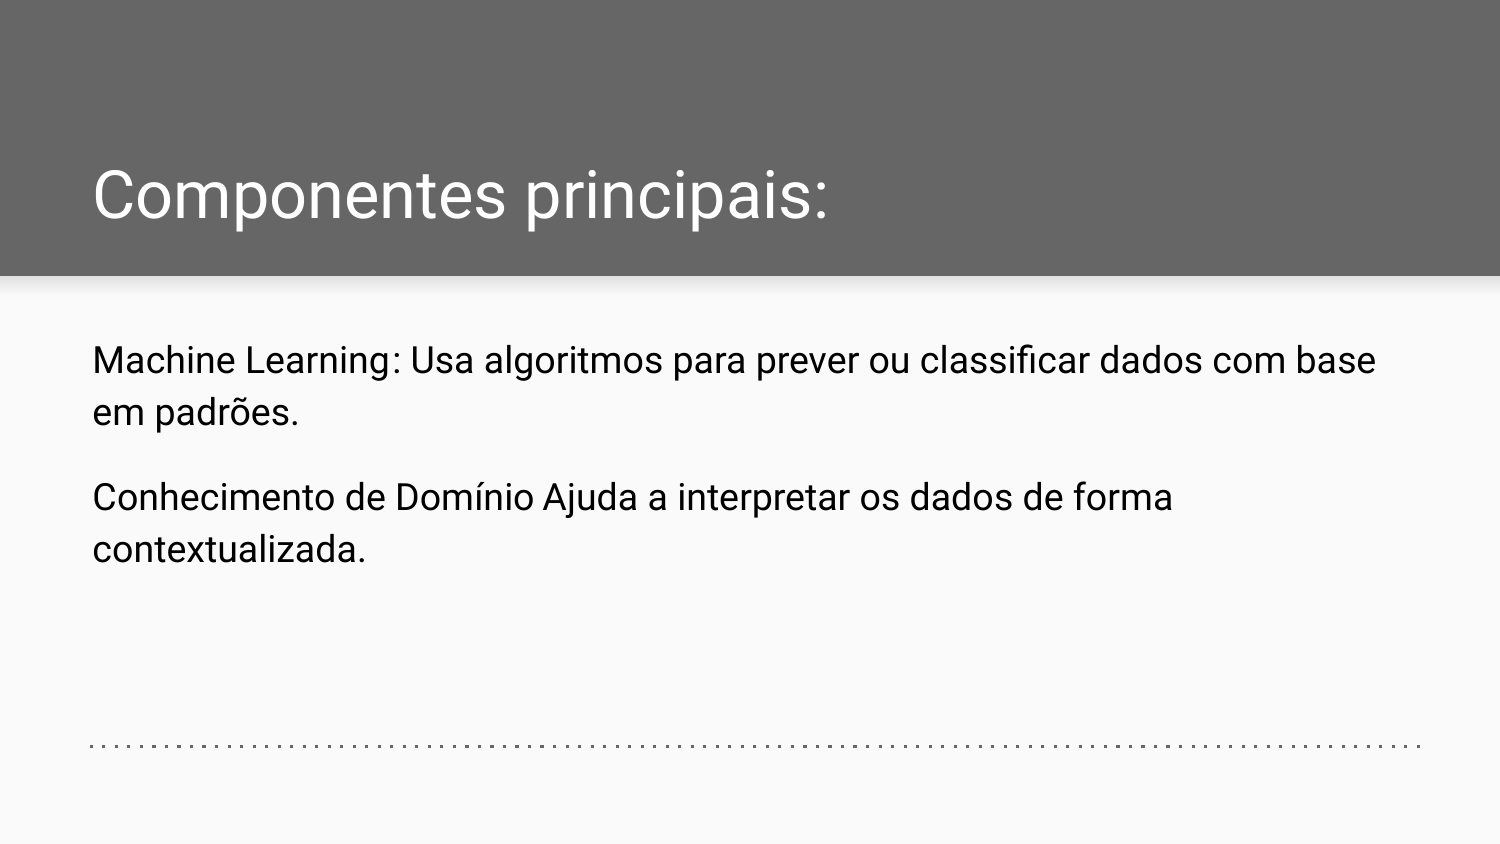

# Componentes principais:
Machine Learning	: Usa algoritmos para prever ou classificar dados com base em padrões.
Conhecimento de Domínio	Ajuda a interpretar os dados de forma contextualizada.